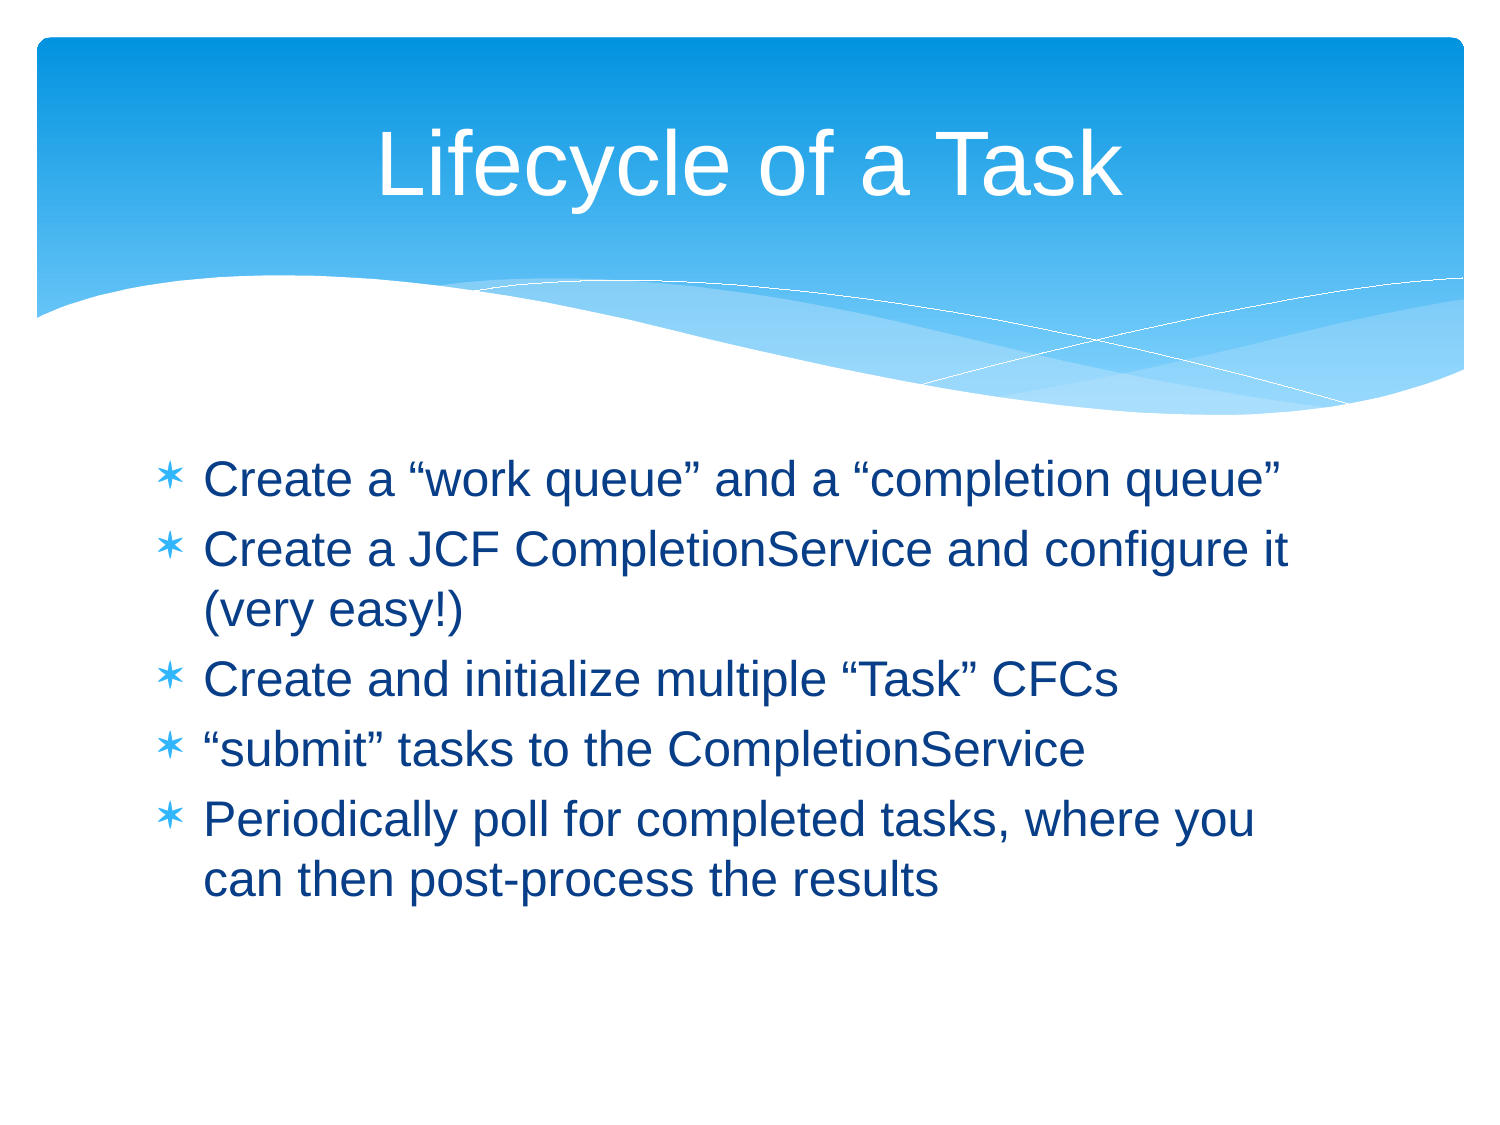

# Lifecycle of a Task
Create a “work queue” and a “completion queue”
Create a JCF CompletionService and configure it (very easy!)
Create and initialize multiple “Task” CFCs
“submit” tasks to the CompletionService
Periodically poll for completed tasks, where you can then post-process the results